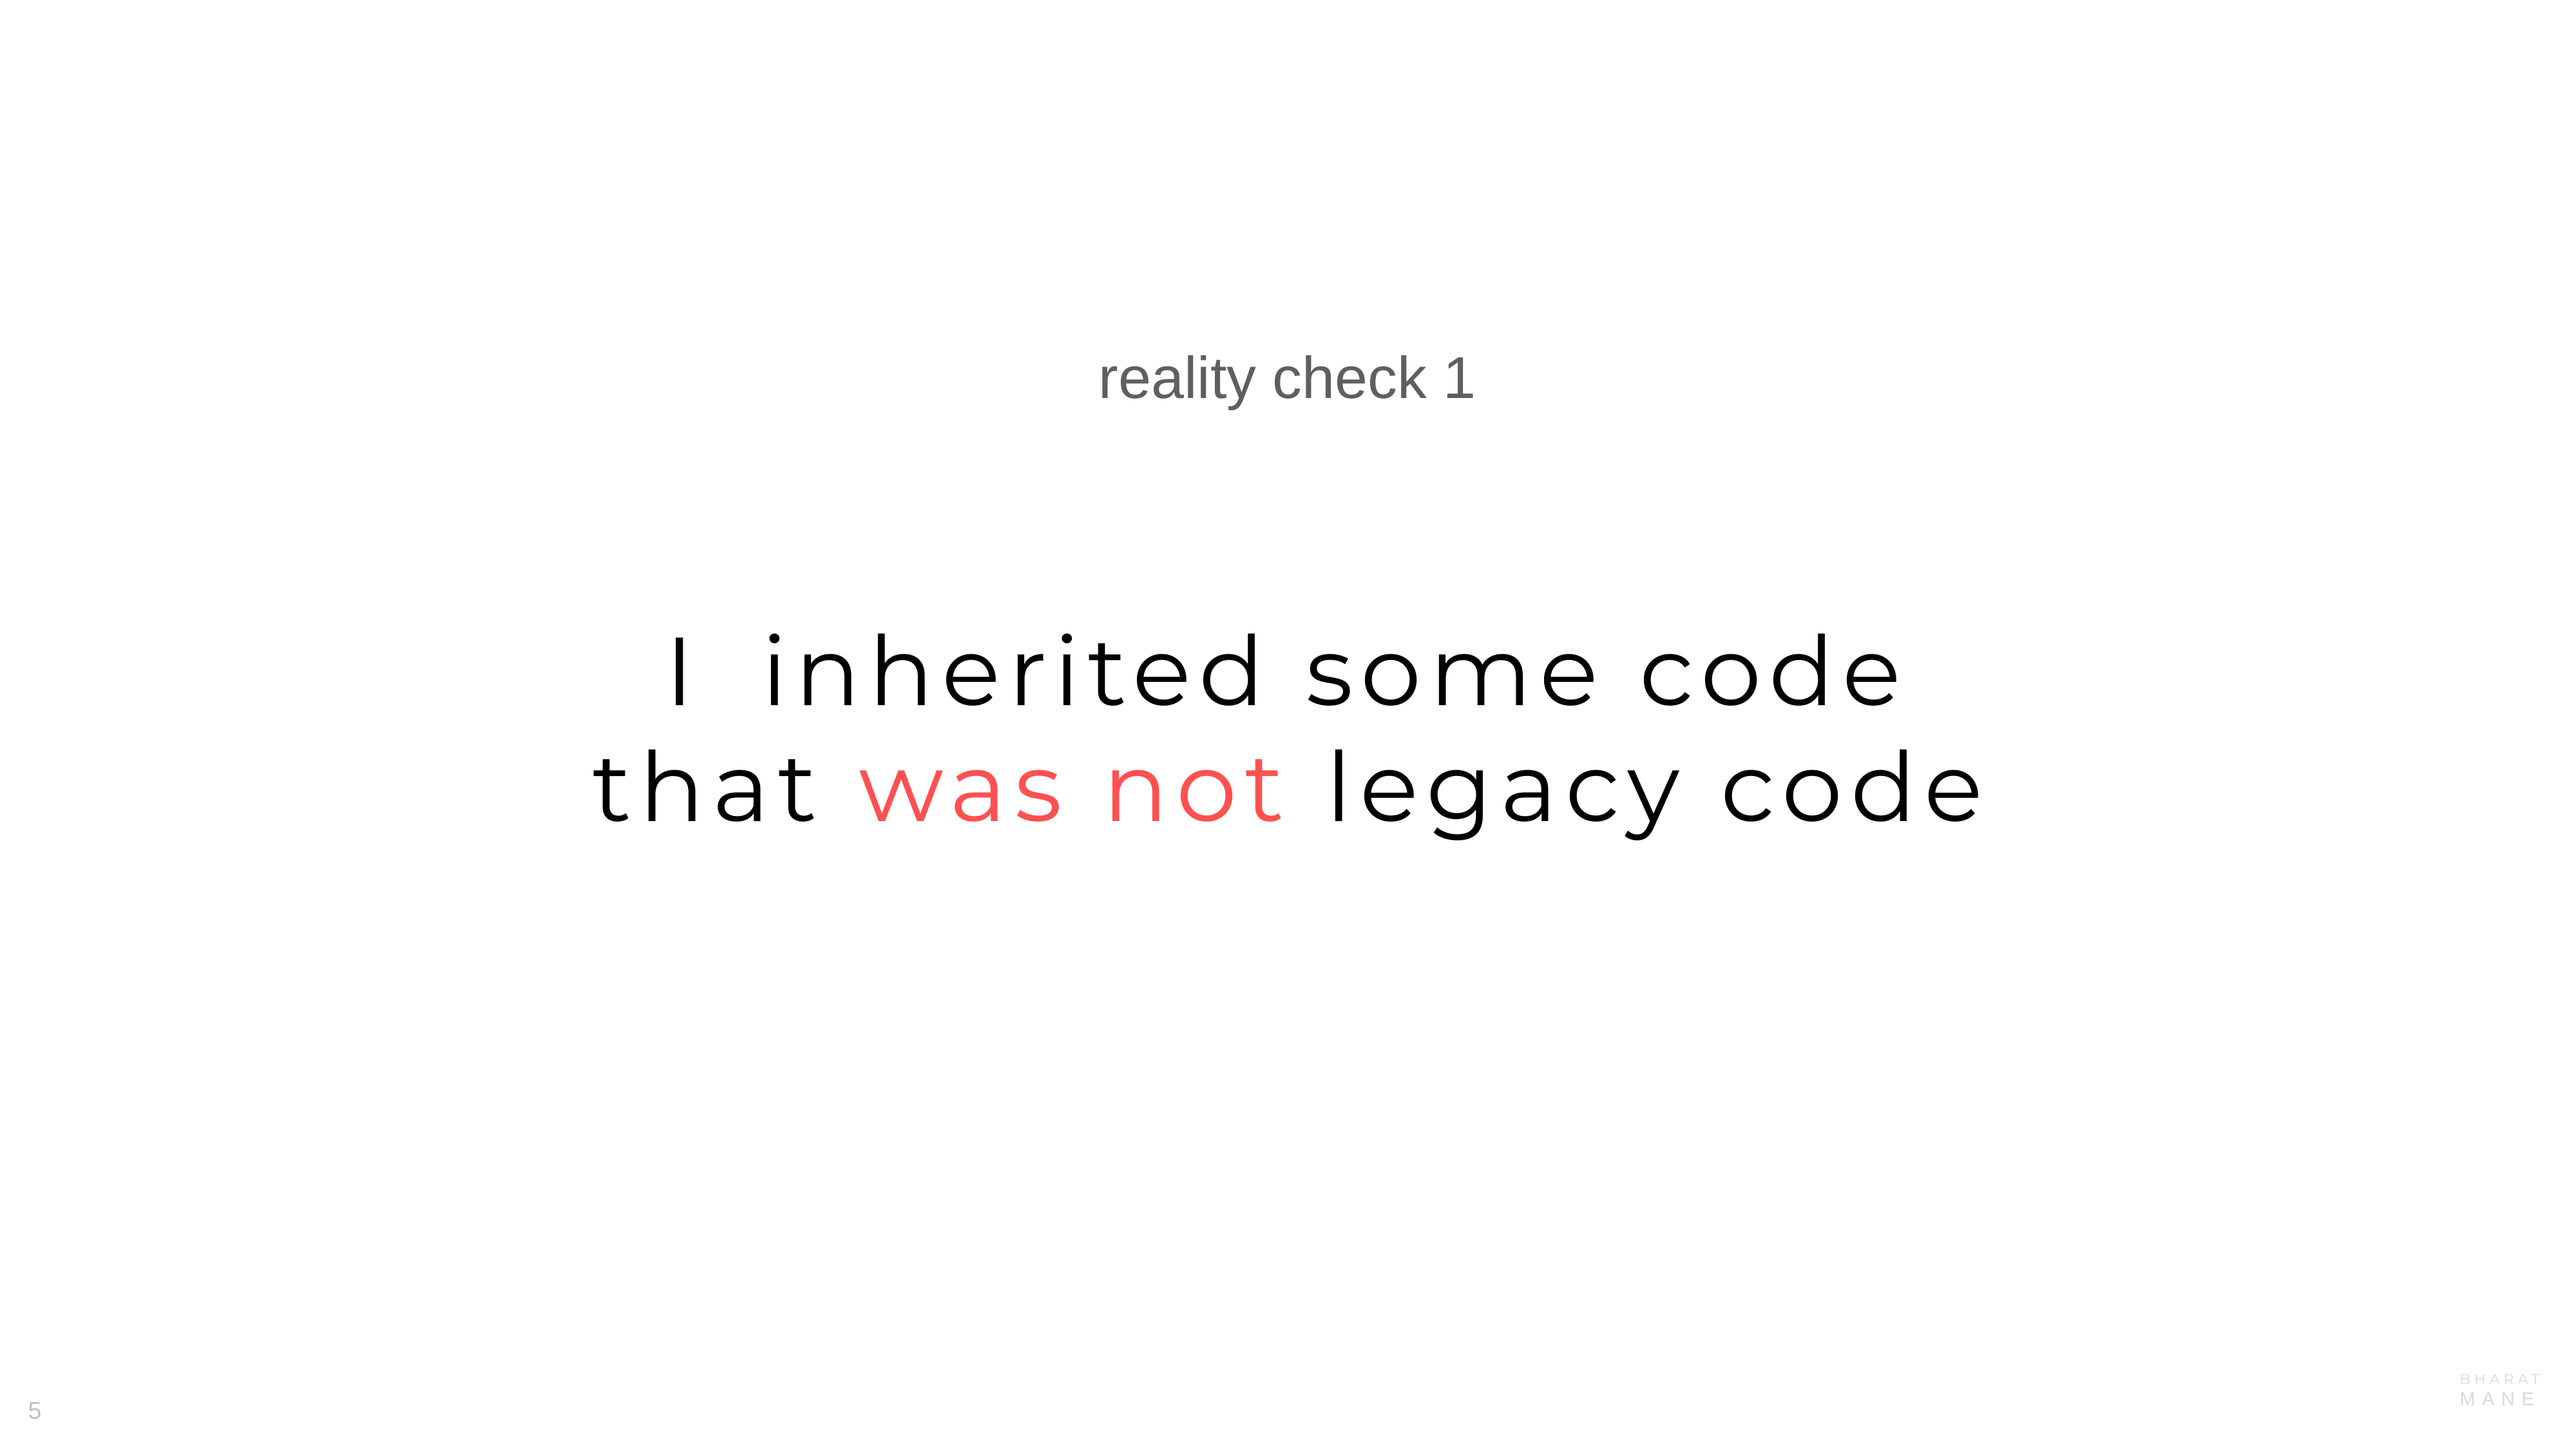

reality check 1
I  inherited some code that was not legacy code